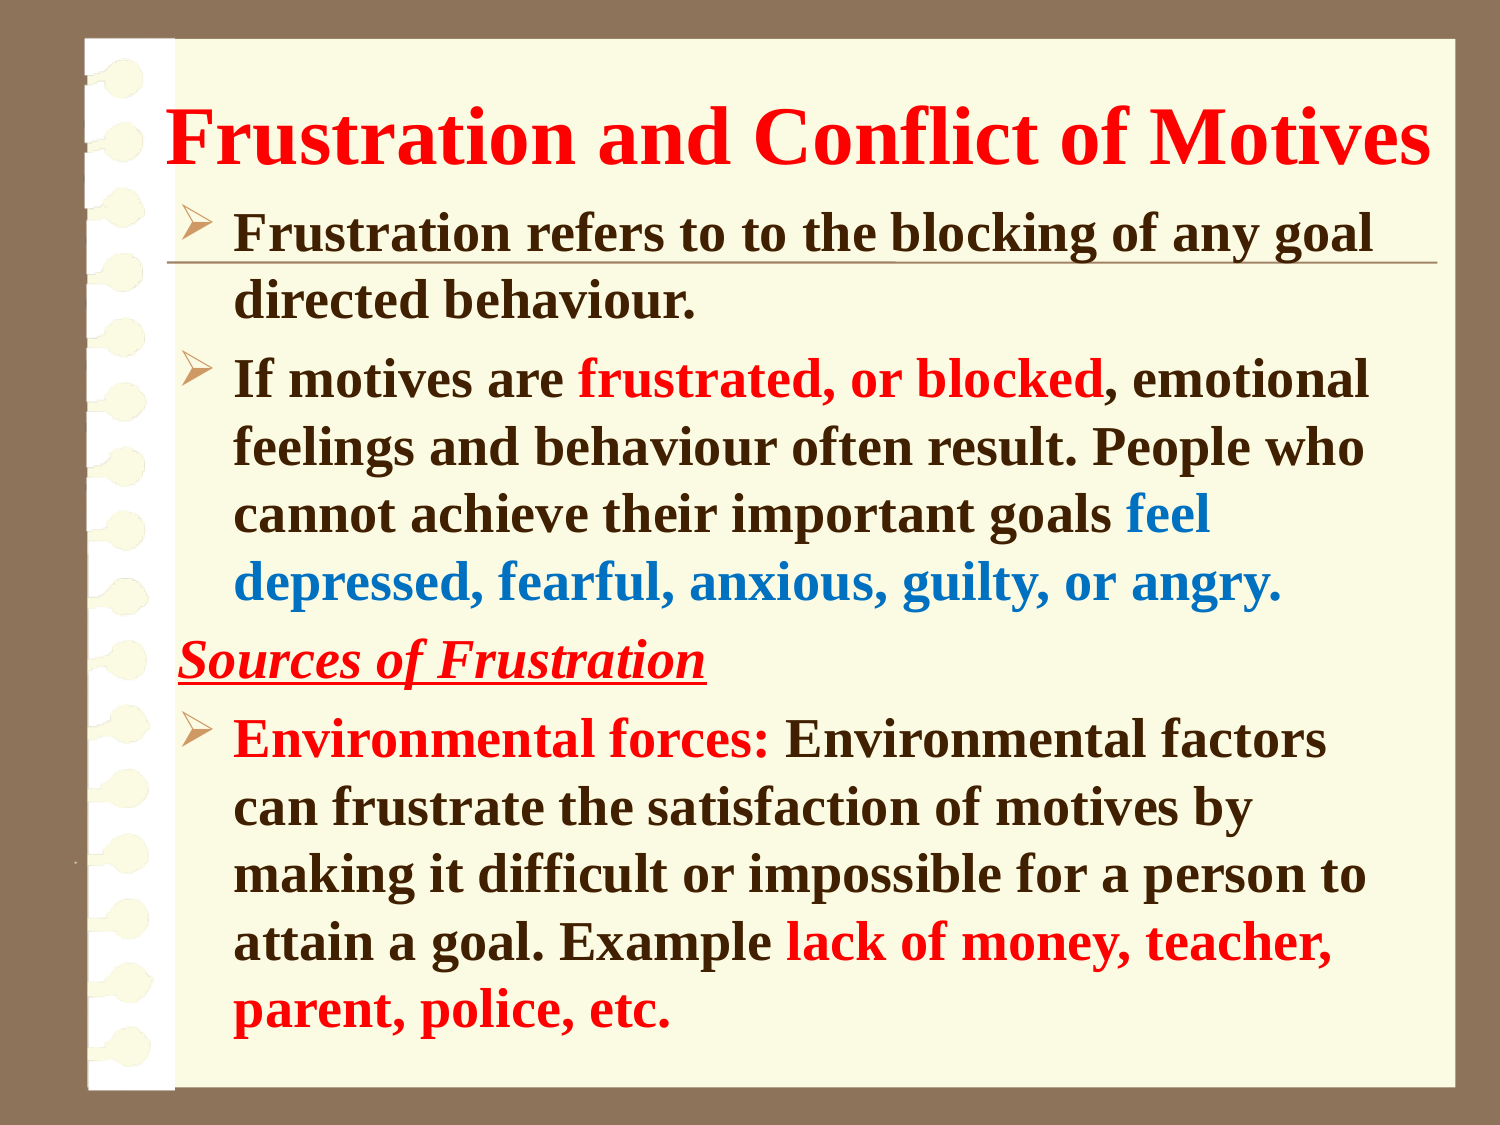

# Frustration and Conflict of Motives
Frustration refers to to the blocking of any goal directed behaviour.
If motives are frustrated, or blocked, emotional feelings and behaviour often result. People who cannot achieve their important goals feel depressed, fearful, anxious, guilty, or angry.
Sources of Frustration
Environmental forces: Environmental factors can frustrate the satisfaction of motives by making it difficult or impossible for a person to attain a goal. Example lack of money, teacher, parent, police, etc.